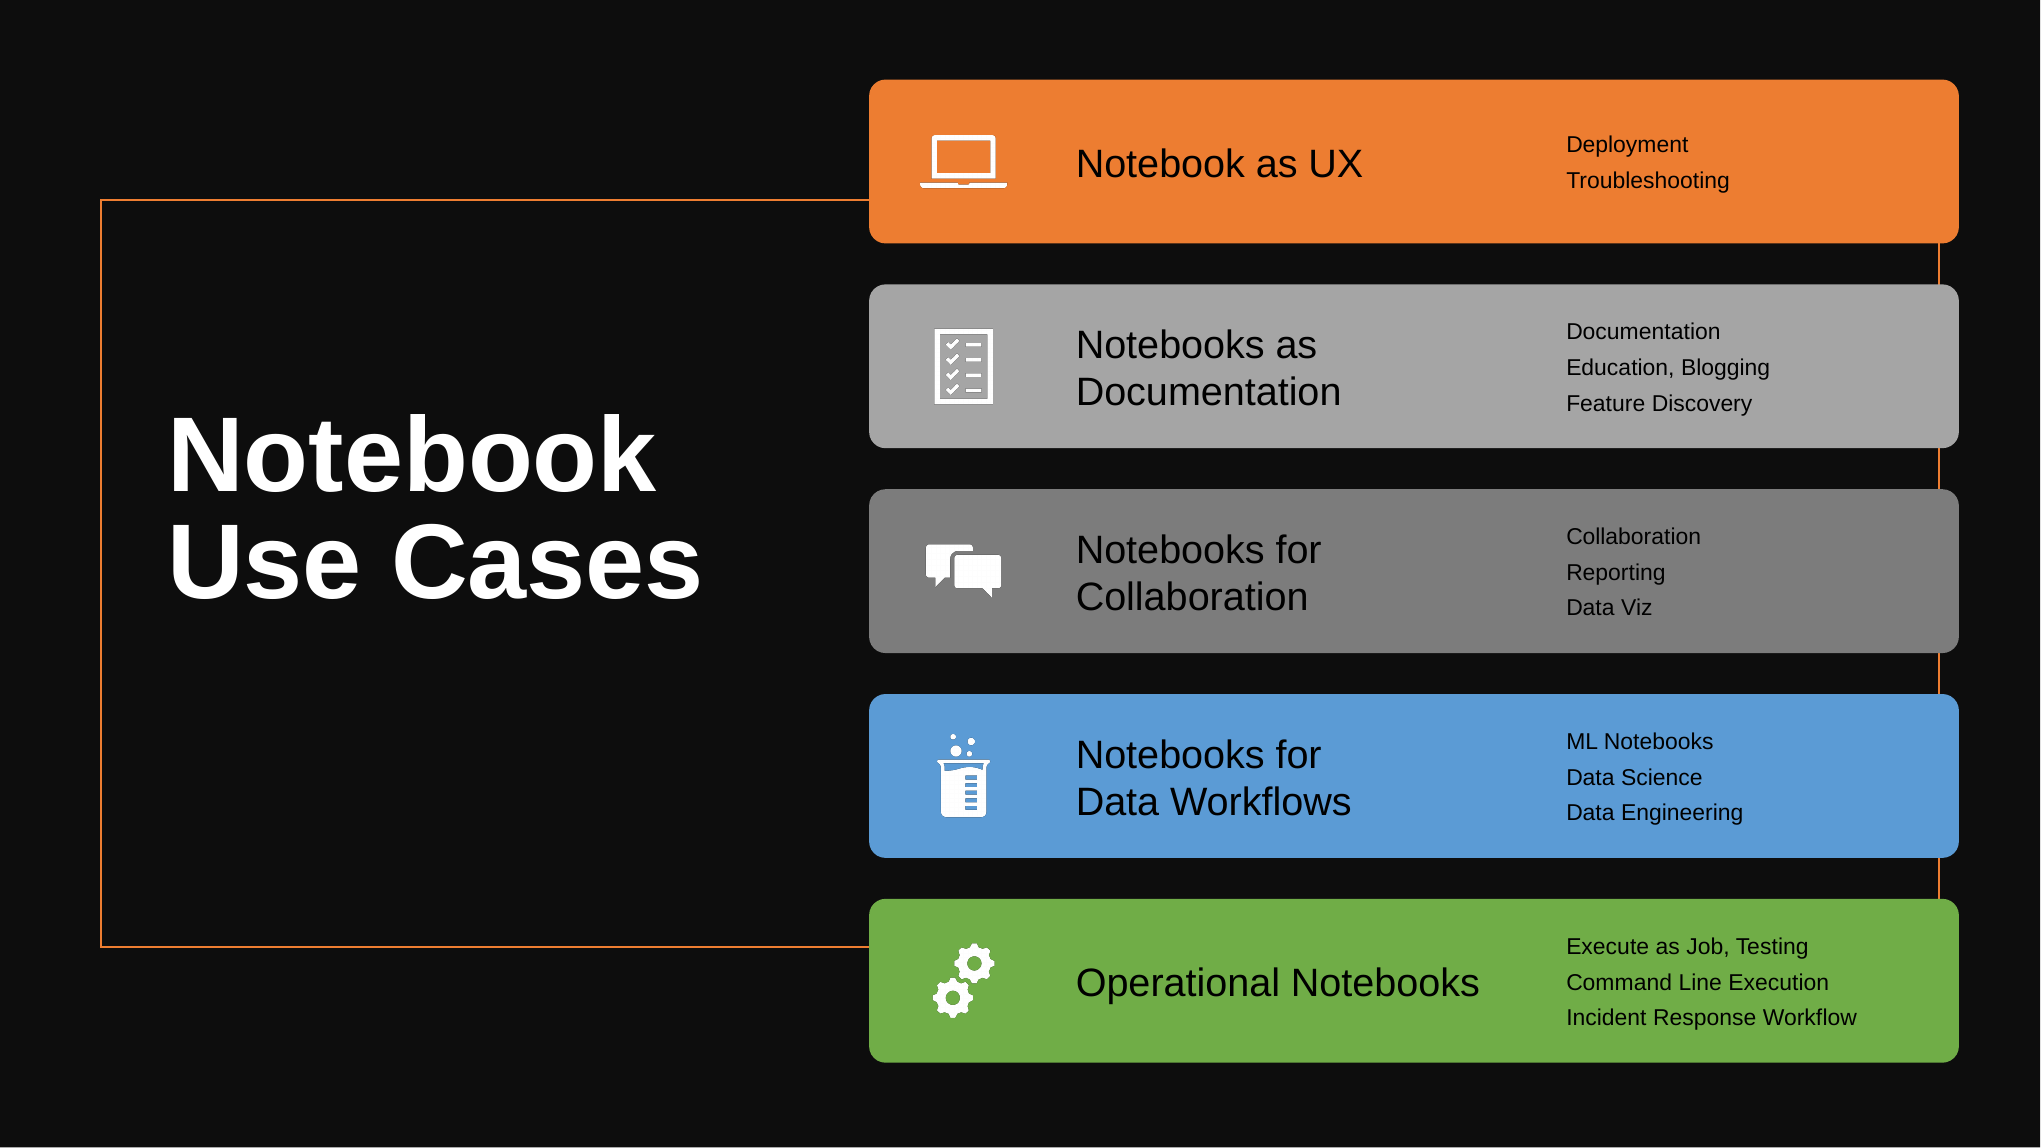

Notebook as UX
Deployment
Troubleshooting
Notebooks as Documentation
Documentation
Education, Blogging
Feature Discovery
Notebooks for Collaboration
Collaboration
Reporting
Data Viz
Notebooks for
Data Workflows
ML Notebooks
Data Science
Data Engineering
Operational Notebooks
Execute as Job, Testing
Command Line Execution
Incident Response Workflow

# Notebook Use Cases